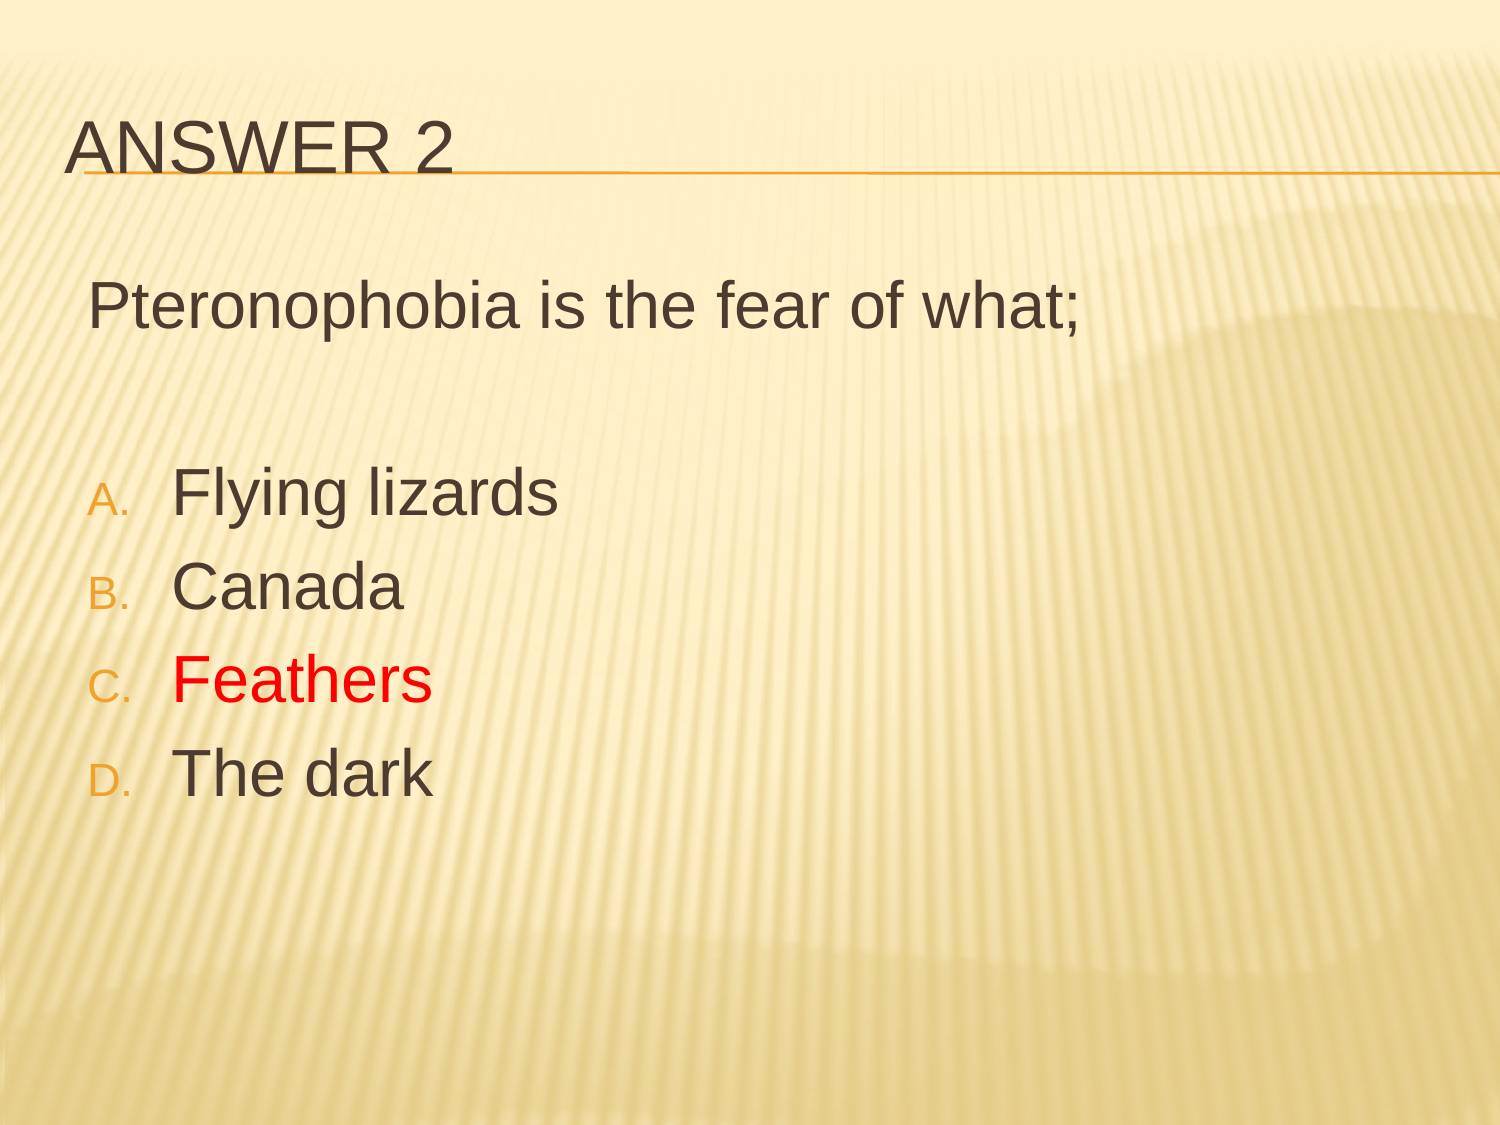

# Answer 2
Pteronophobia is the fear of what;

Flying lizards
Canada
Feathers
The dark